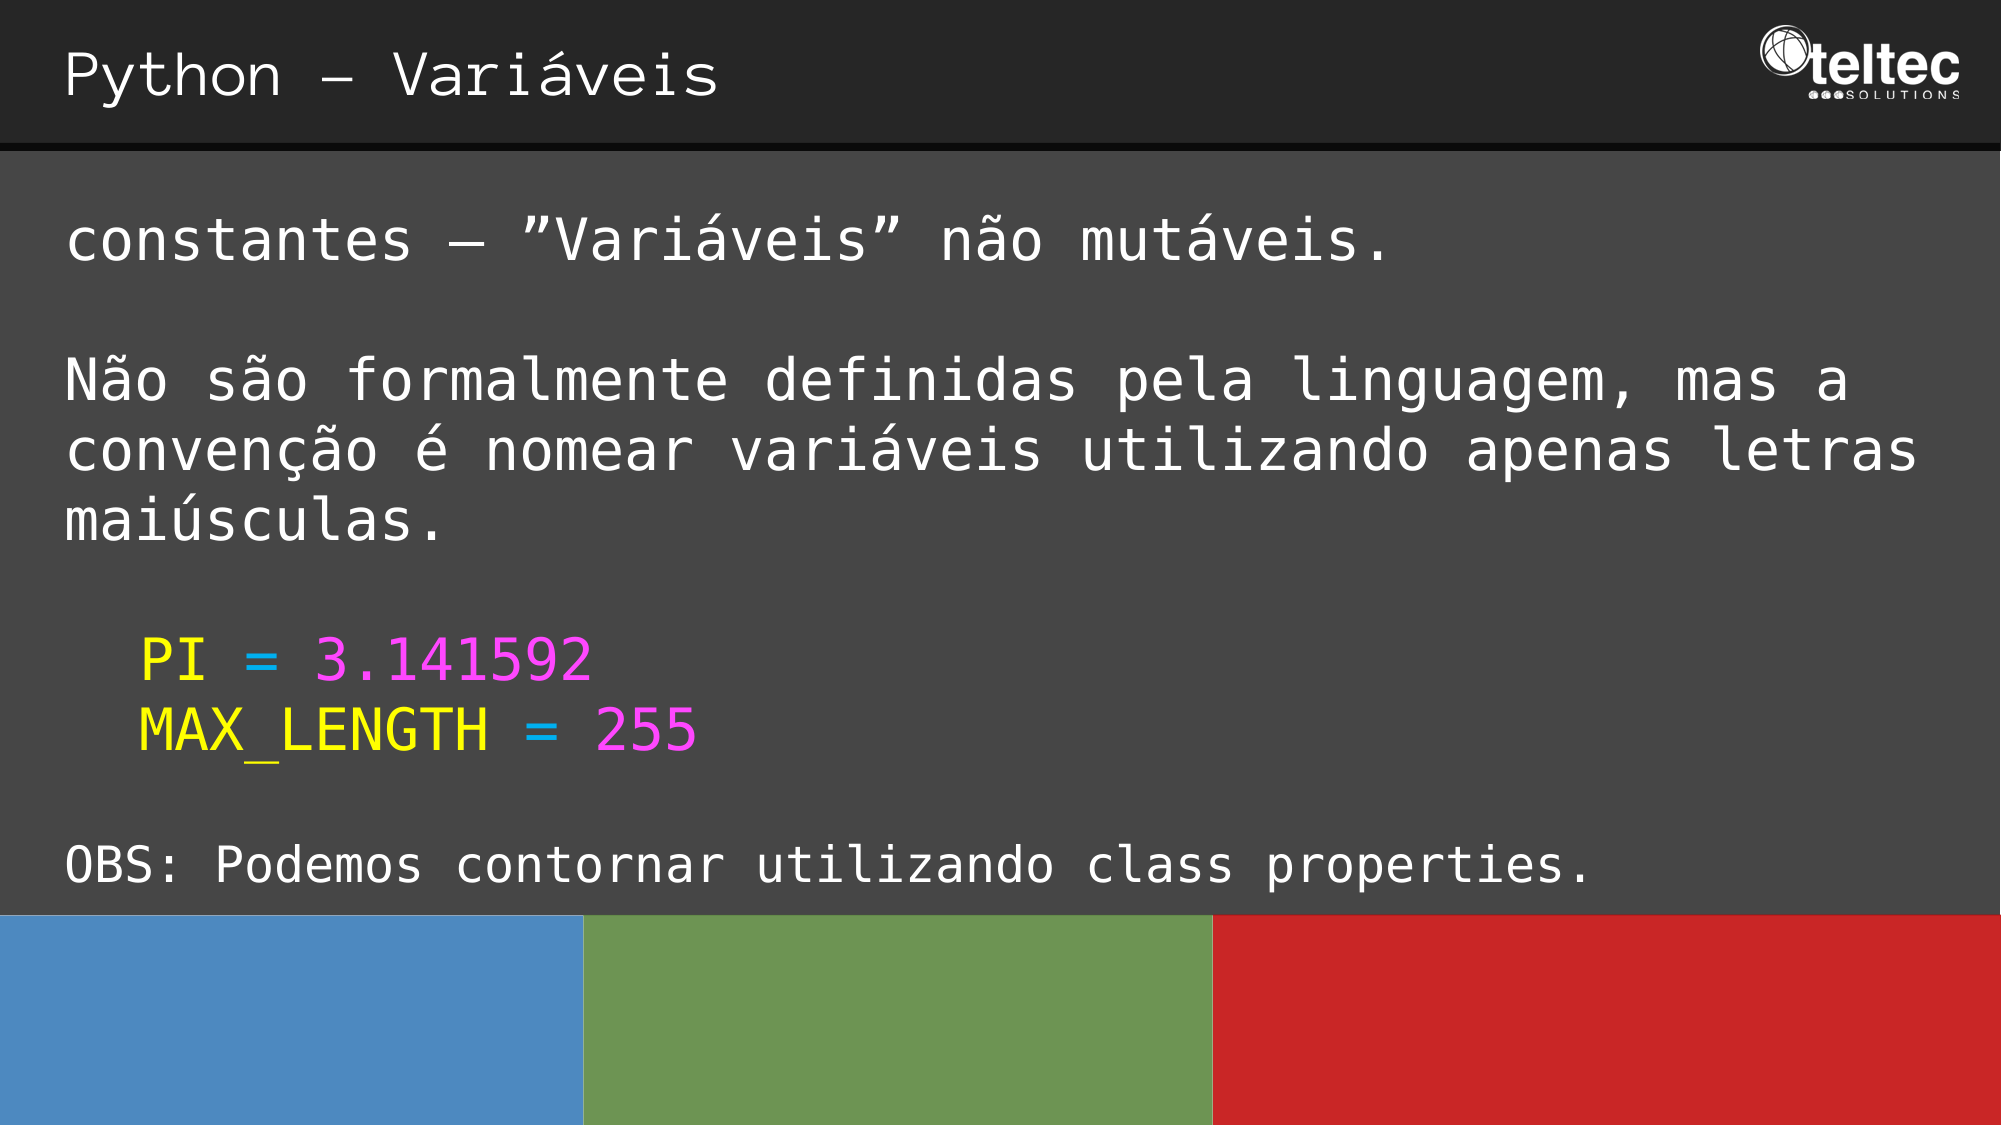

Python – Variáveis
constantes – ”Variáveis” não mutáveis.

Não são formalmente definidas pela linguagem, mas a convenção é nomear variáveis utilizando apenas letras maiúsculas.

PI = 3.141592
MAX_LENGTH = 255

OBS: Podemos contornar utilizando class properties.